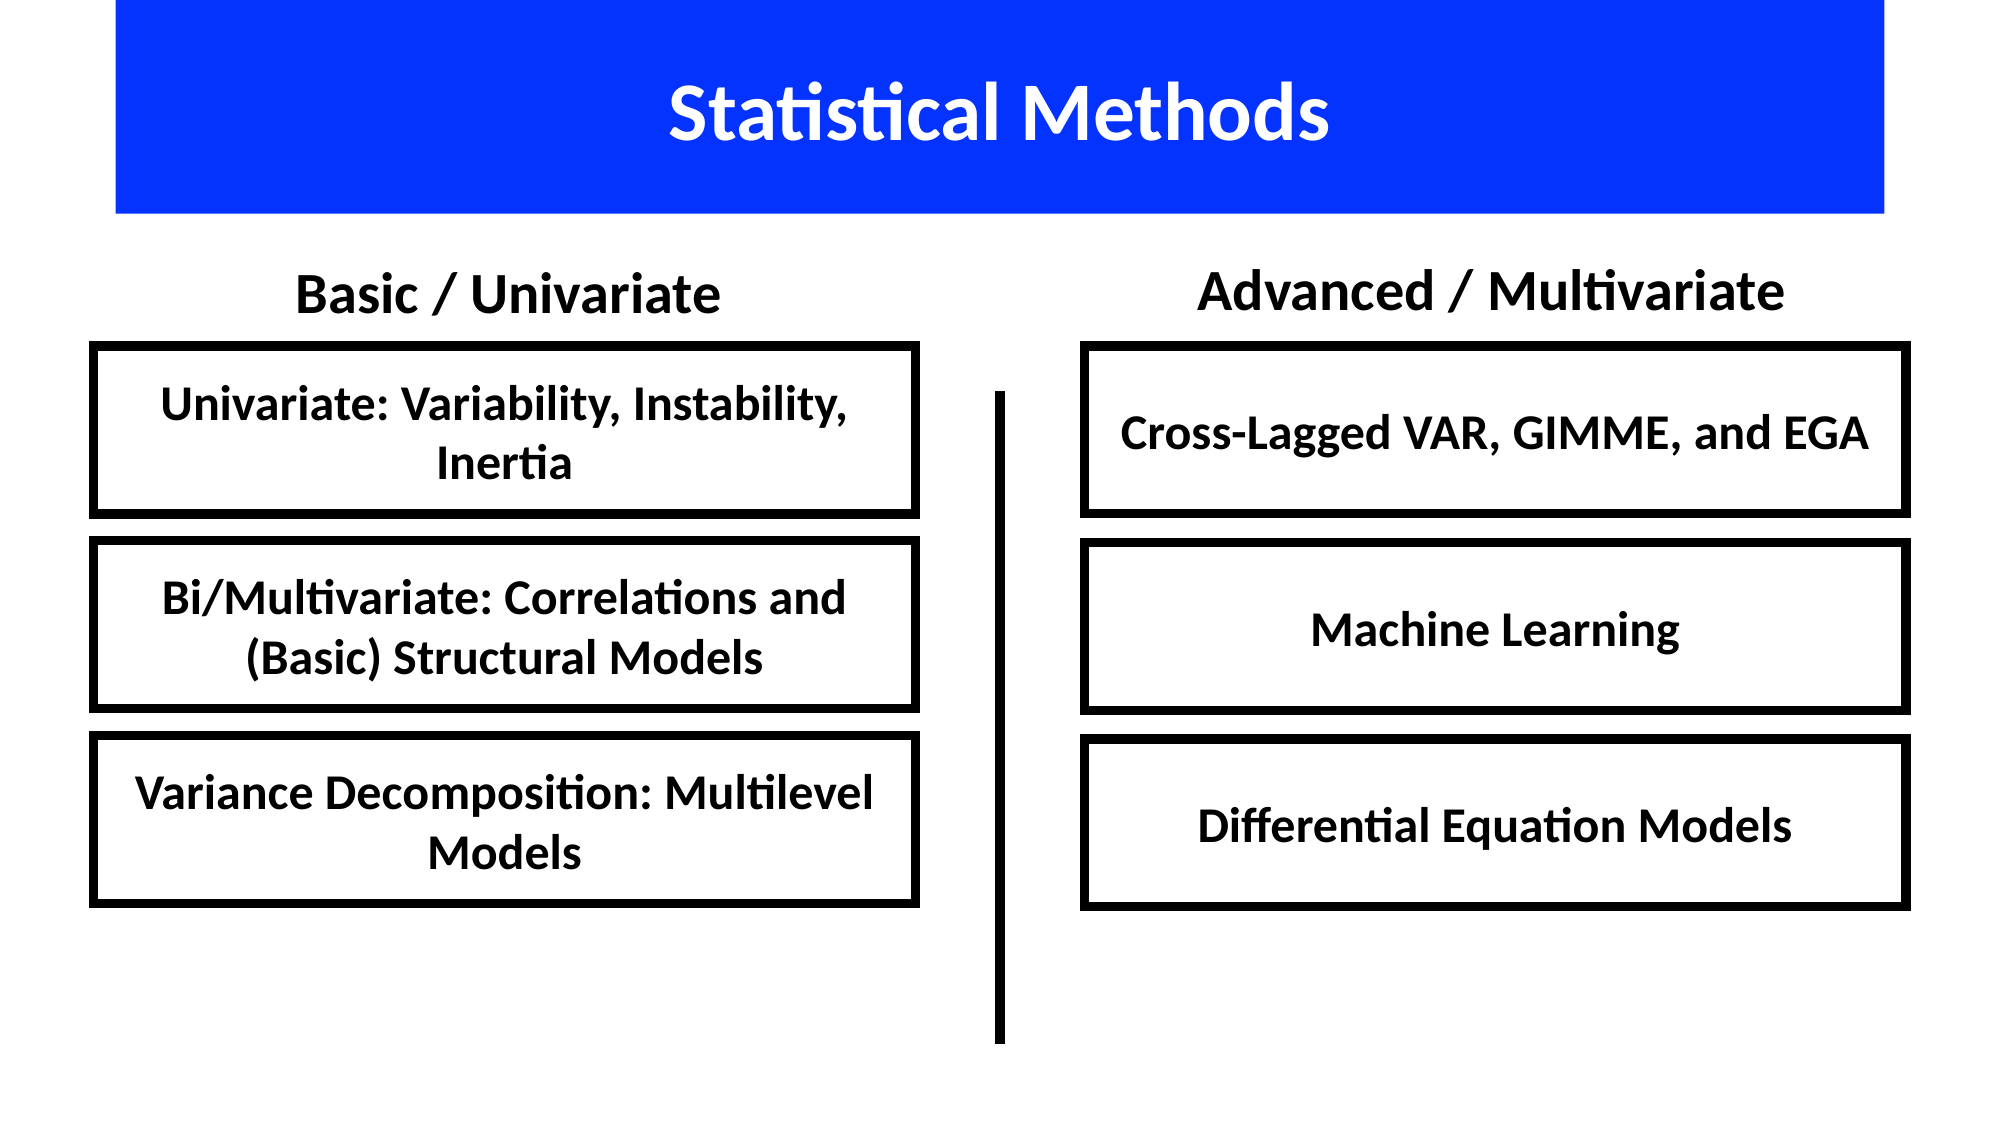

Statistical Methods
Advanced / Multivariate
Basic / Univariate
Cross-Lagged VAR, GIMME, and EGA
Univariate: Variability, Instability, Inertia
Bi/Multivariate: Correlations and (Basic) Structural Models
Machine Learning
Variance Decomposition: Multilevel Models
Differential Equation Models